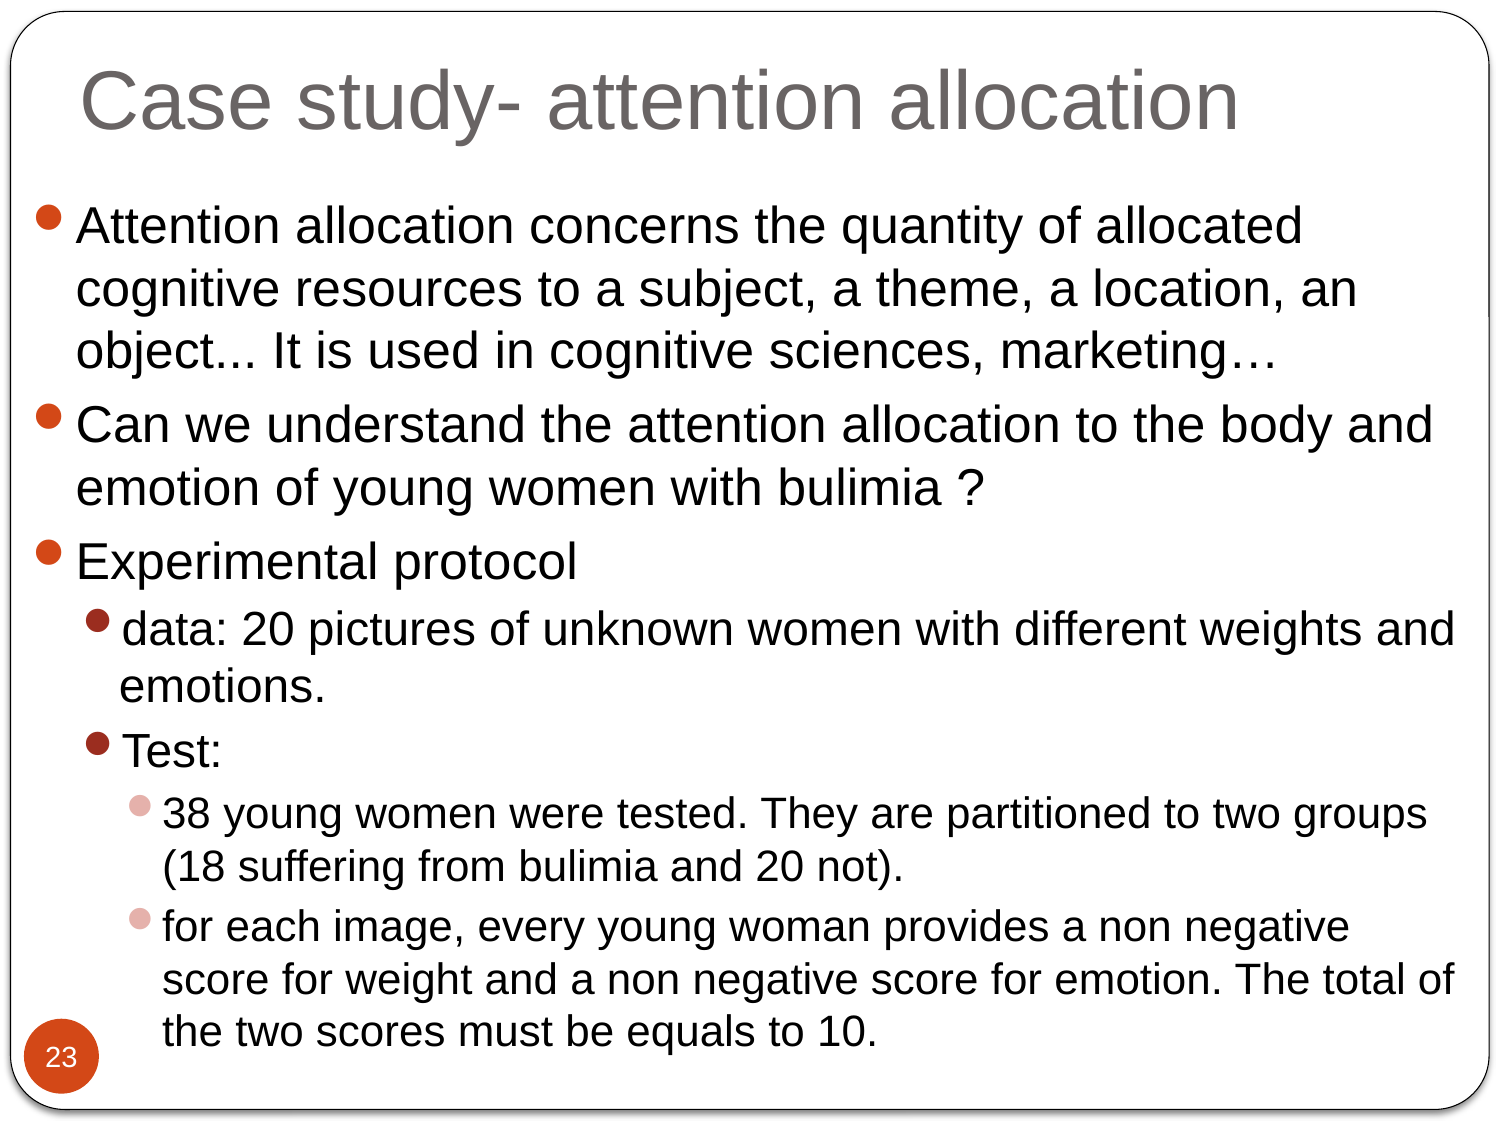

# Case study- attention allocation
Attention allocation concerns the quantity of allocated cognitive resources to a subject, a theme, a location, an object... It is used in cognitive sciences, marketing…
Can we understand the attention allocation to the body and emotion of young women with bulimia ?
Experimental protocol
data: 20 pictures of unknown women with different weights and emotions.
Test:
38 young women were tested. They are partitioned to two groups (18 suffering from bulimia and 20 not).
for each image, every young woman provides a non negative score for weight and a non negative score for emotion. The total of the two scores must be equals to 10.
23